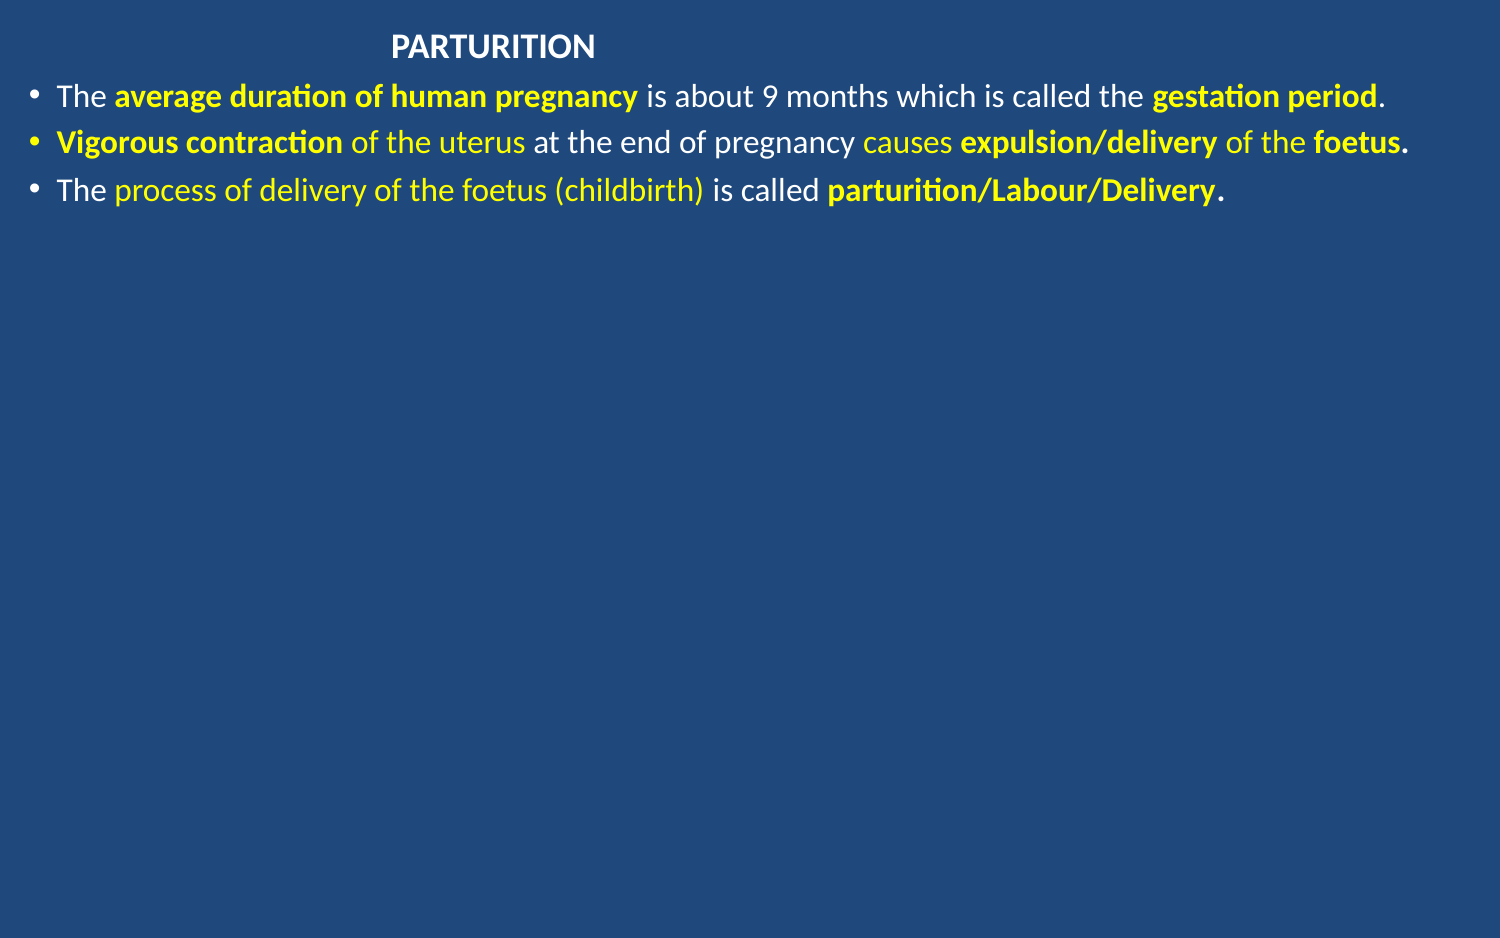

# PARTURITION
The average duration of human pregnancy is about 9 months which is called the gestation period.
Vigorous contraction of the uterus at the end of pregnancy causes expulsion/delivery of the foetus.
The process of delivery of the foetus (childbirth) is called parturition/Labour/Delivery.